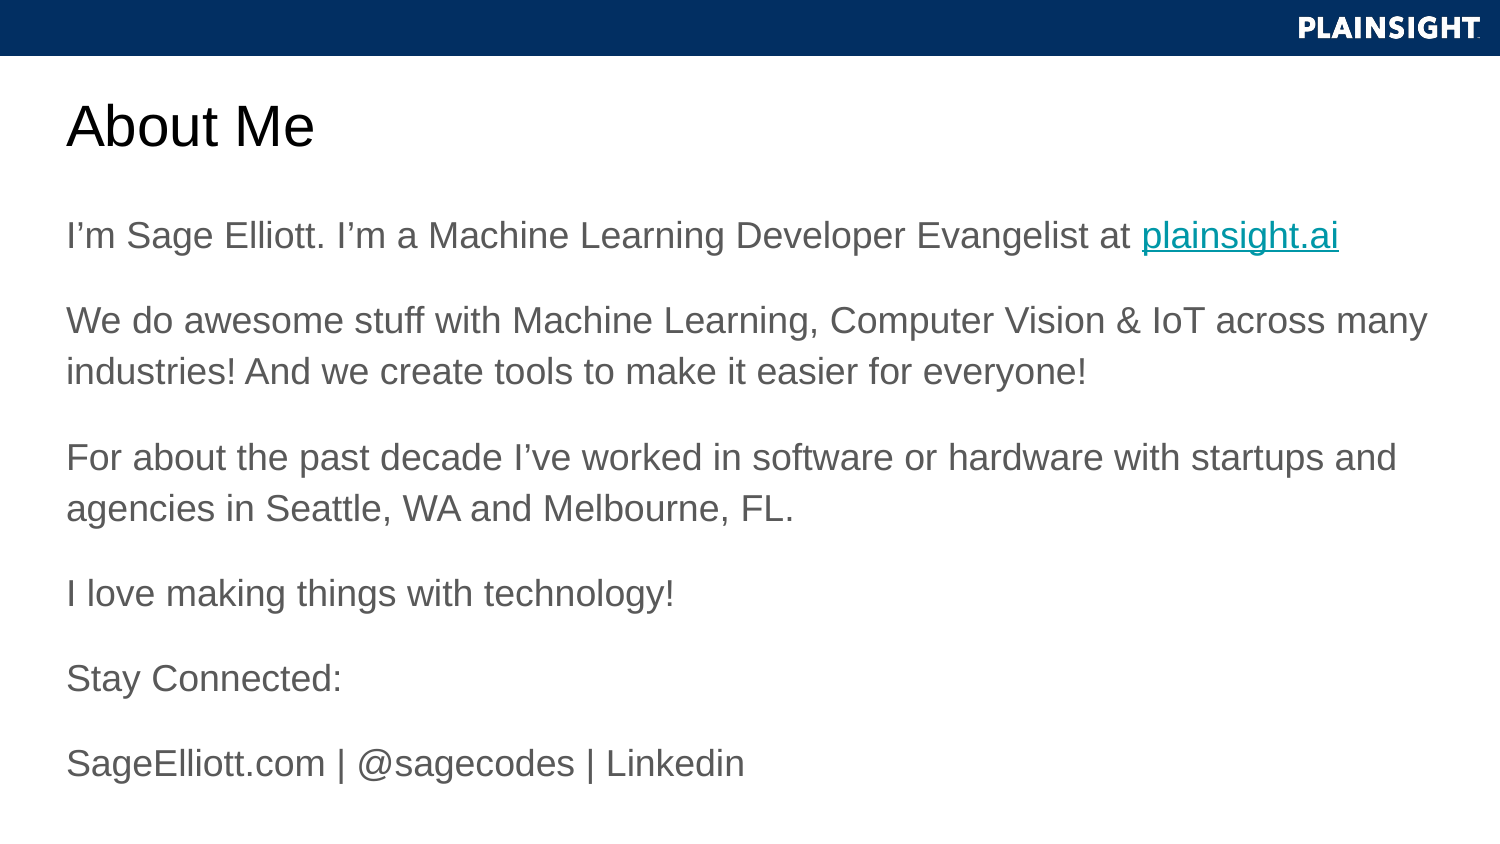

# About Me
I’m Sage Elliott. I’m a Machine Learning Developer Evangelist at plainsight.ai
We do awesome stuff with Machine Learning, Computer Vision & IoT across many industries! And we create tools to make it easier for everyone!
For about the past decade I’ve worked in software or hardware with startups and agencies in Seattle, WA and Melbourne, FL.
I love making things with technology!
Stay Connected:
SageElliott.com | @sagecodes | Linkedin